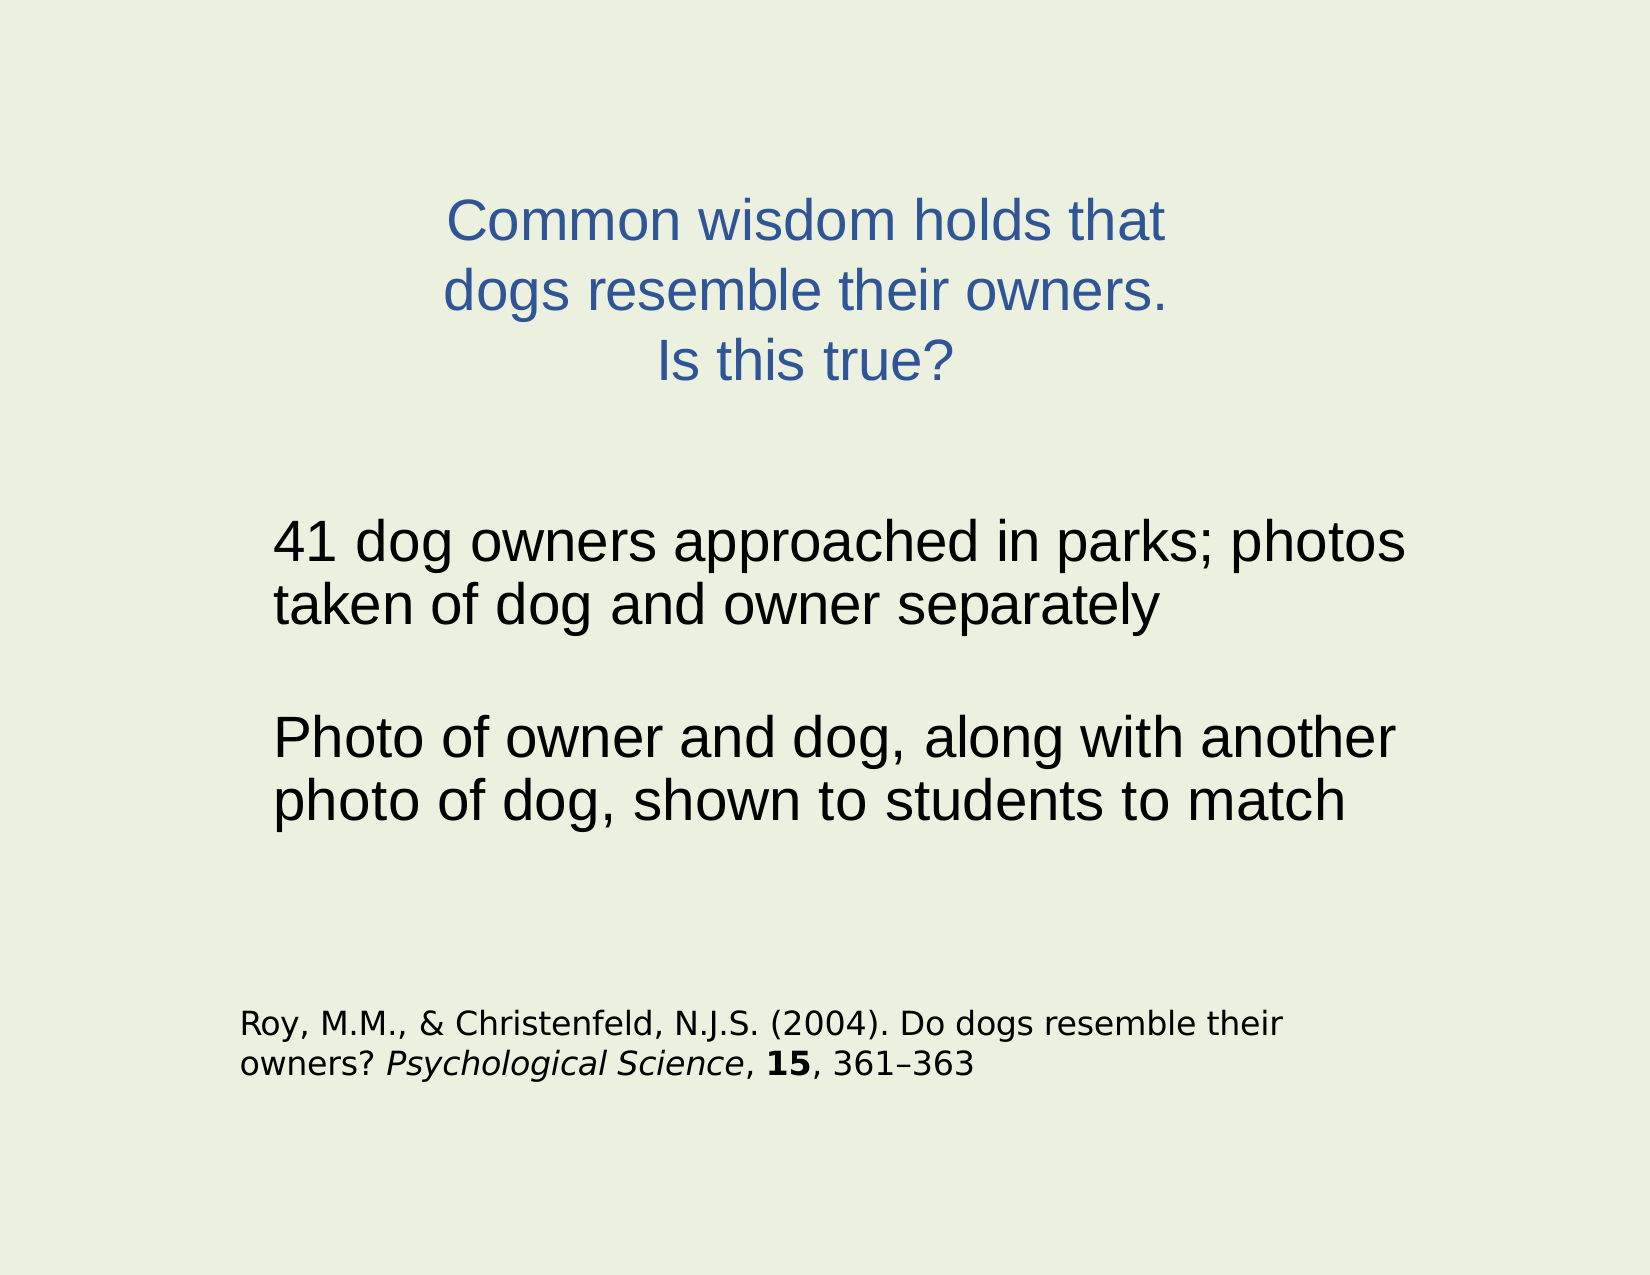

Common wisdom holds that dogs resemble their owners. Is this true?
41 dog owners approached in parks; photos taken of dog and owner separately

Photo of owner and dog, along with another photo of dog, shown to students to match
Roy, M.M., & Christenfeld, N.J.S. (2004). Do dogs resemble their owners? Psychological Science, 15, 361–363